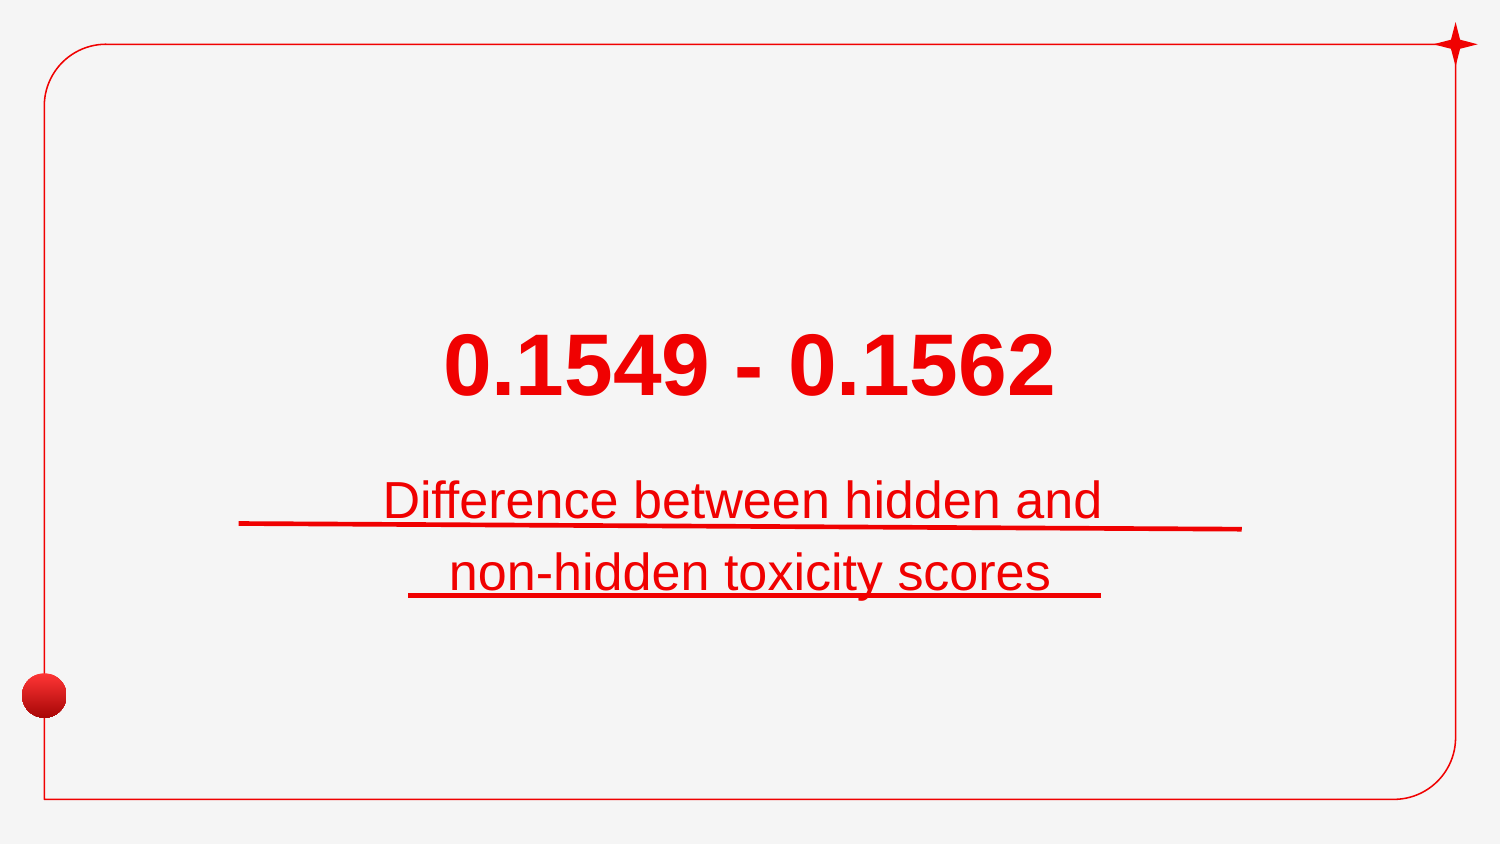

# 0.1549 - 0.1562
Difference between hidden and
non-hidden toxicity scores